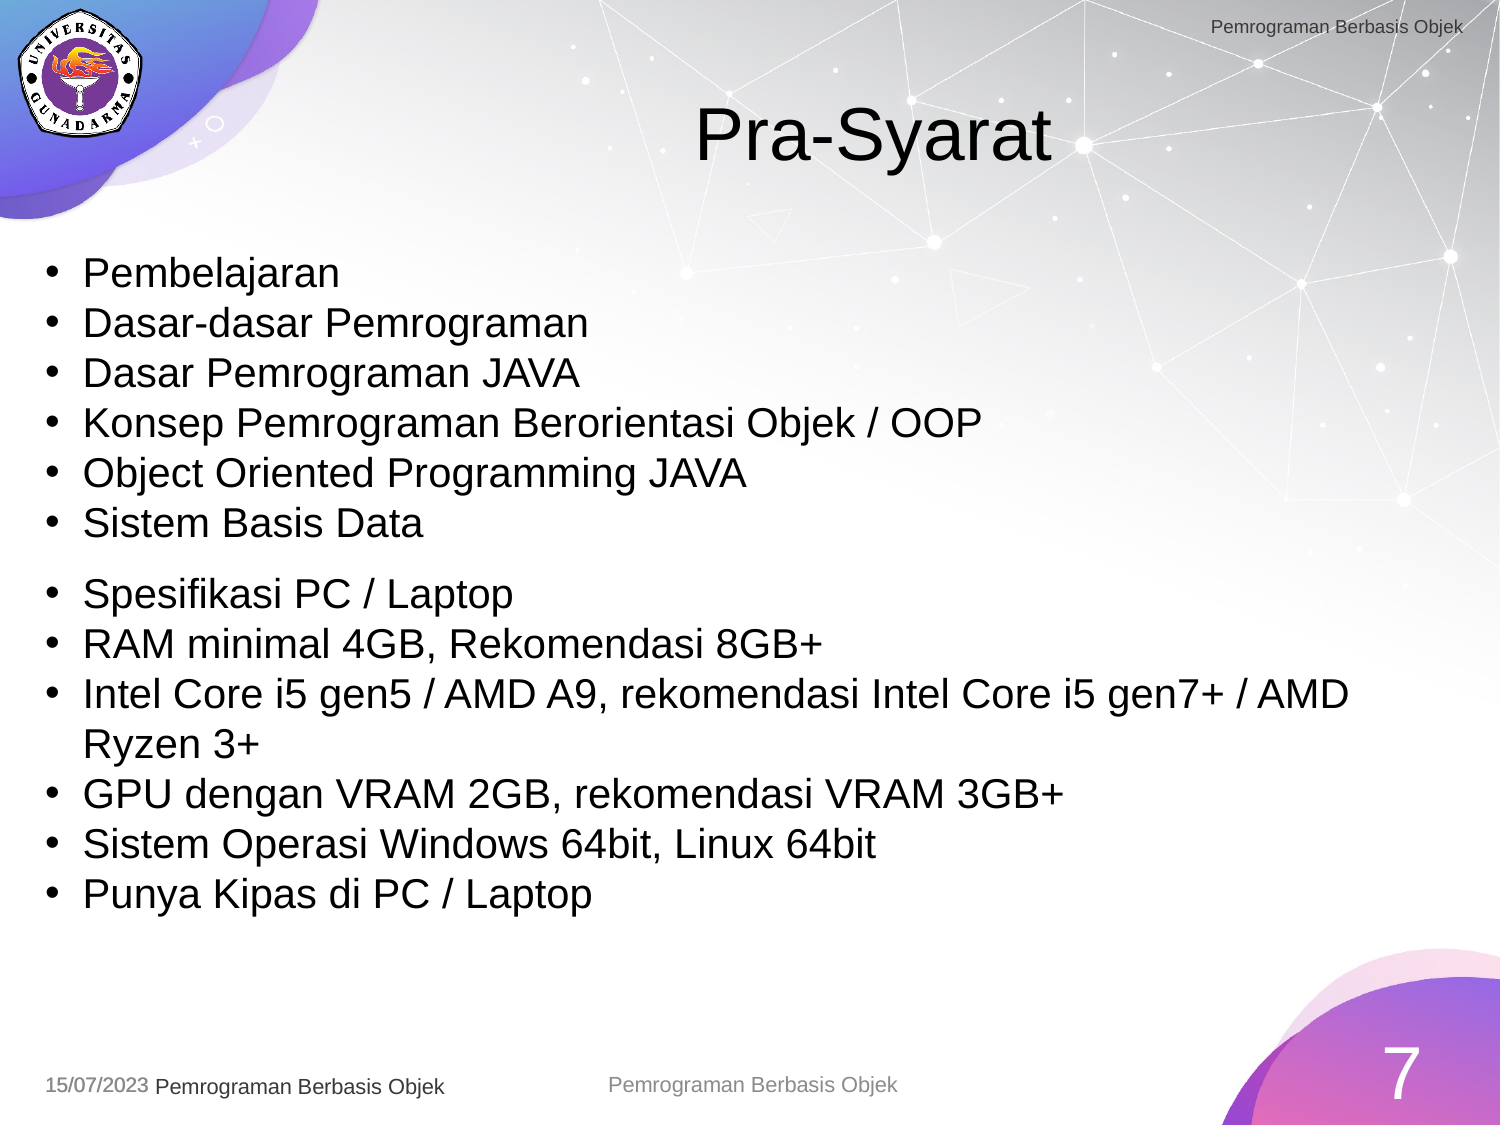

# Pra-Syarat
Pembelajaran
Dasar-dasar Pemrograman
Dasar Pemrograman JAVA
Konsep Pemrograman Berorientasi Objek / OOP
Object Oriented Programming JAVA
Sistem Basis Data
Spesifikasi PC / Laptop
RAM minimal 4GB, Rekomendasi 8GB+
Intel Core i5 gen5 / AMD A9, rekomendasi Intel Core i5 gen7+ / AMD Ryzen 3+
GPU dengan VRAM 2GB, rekomendasi VRAM 3GB+
Sistem Operasi Windows 64bit, Linux 64bit
Punya Kipas di PC / Laptop
7
Pemrograman Berbasis Objek
15/07/2023
15/07/2023
Pemrograman Berbasis Objek